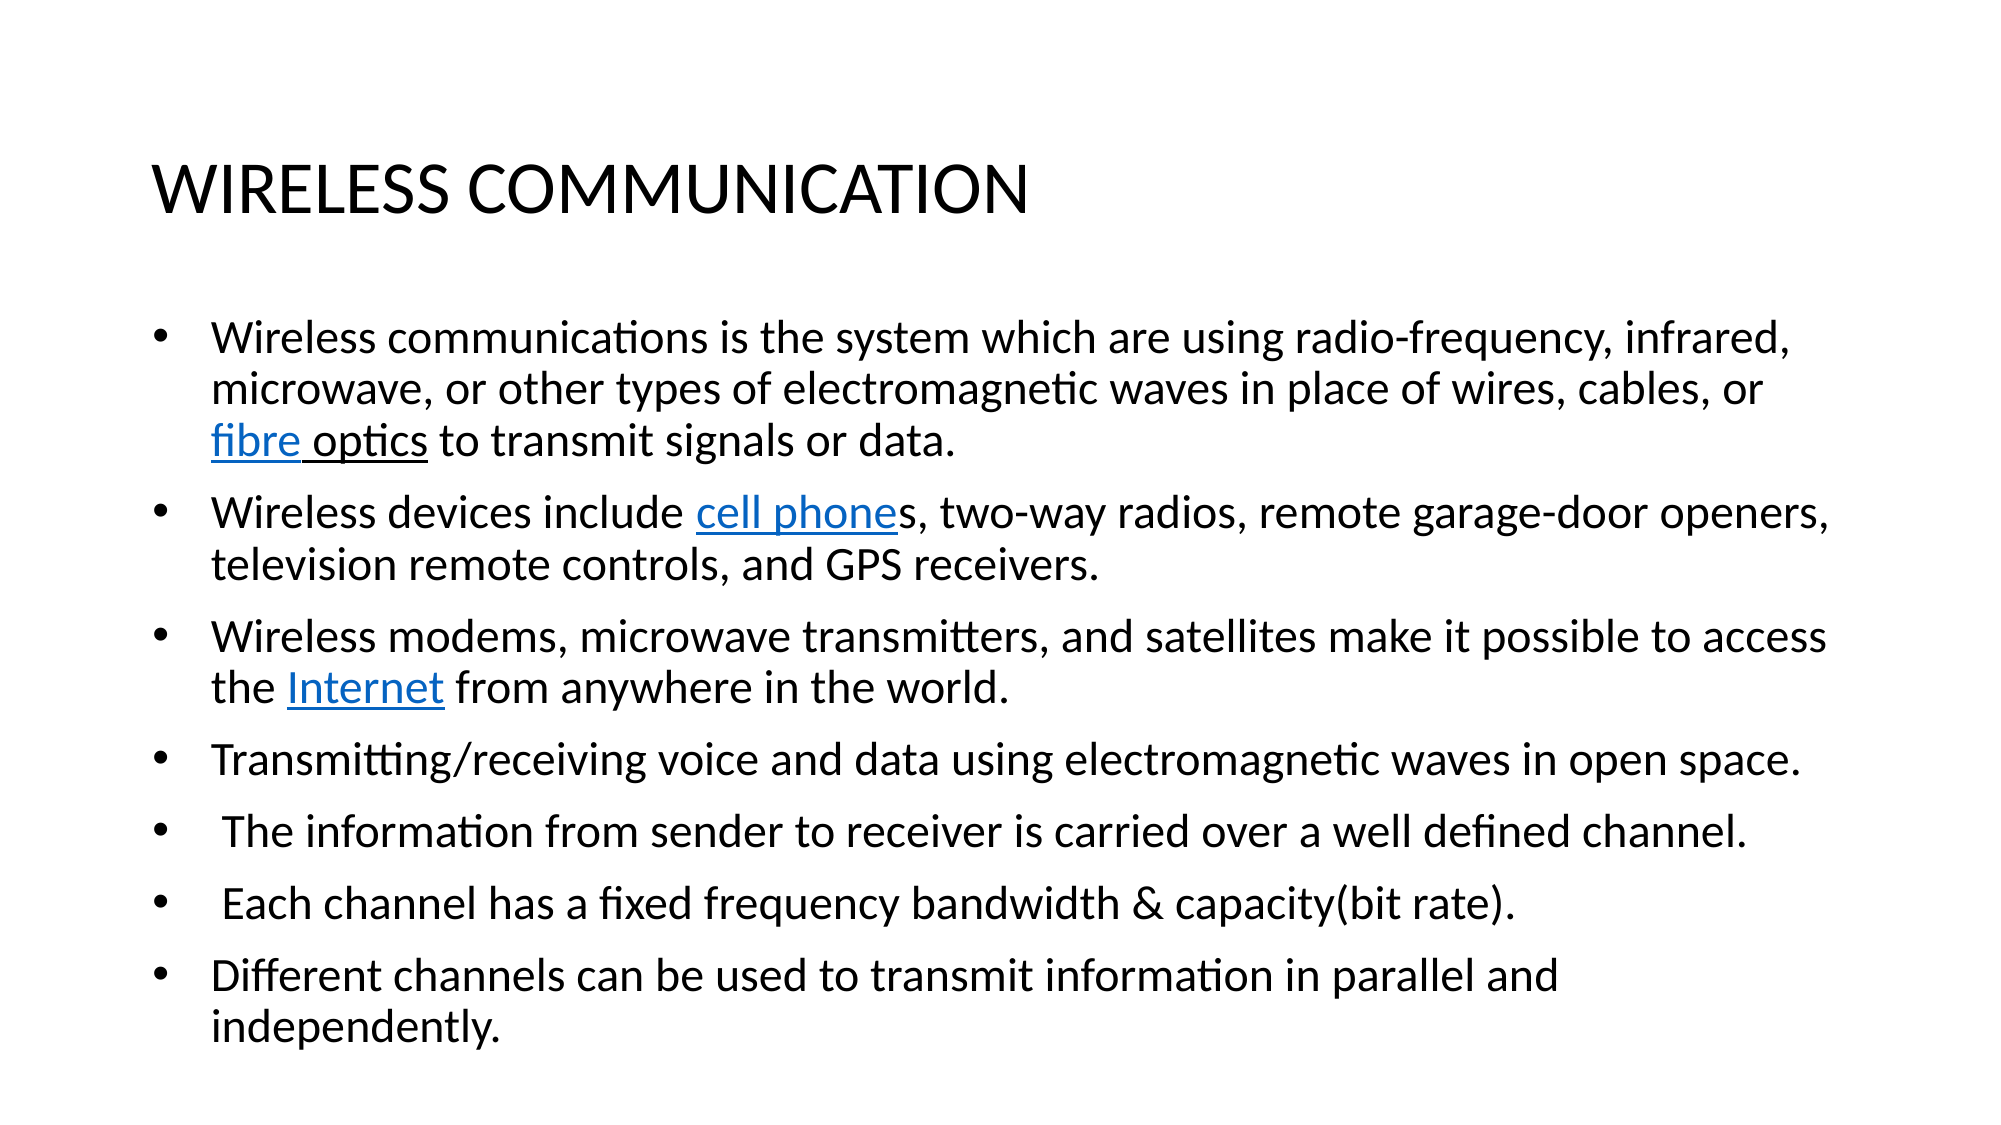

# WIRELESS COMMUNICATION
Wireless communications is the system which are using radio-frequency, infrared, microwave, or other types of electromagnetic waves in place of wires, cables, or fibre optics to transmit signals or data.
Wireless devices include cell phones, two-way radios, remote garage-door openers, television remote controls, and GPS receivers.
Wireless modems, microwave transmitters, and satellites make it possible to access the Internet from anywhere in the world.
Transmitting/receiving voice and data using electromagnetic waves in open space.
 The information from sender to receiver is carried over a well defined channel.
 Each channel has a fixed frequency bandwidth & capacity(bit rate).
Different channels can be used to transmit information in parallel and independently.